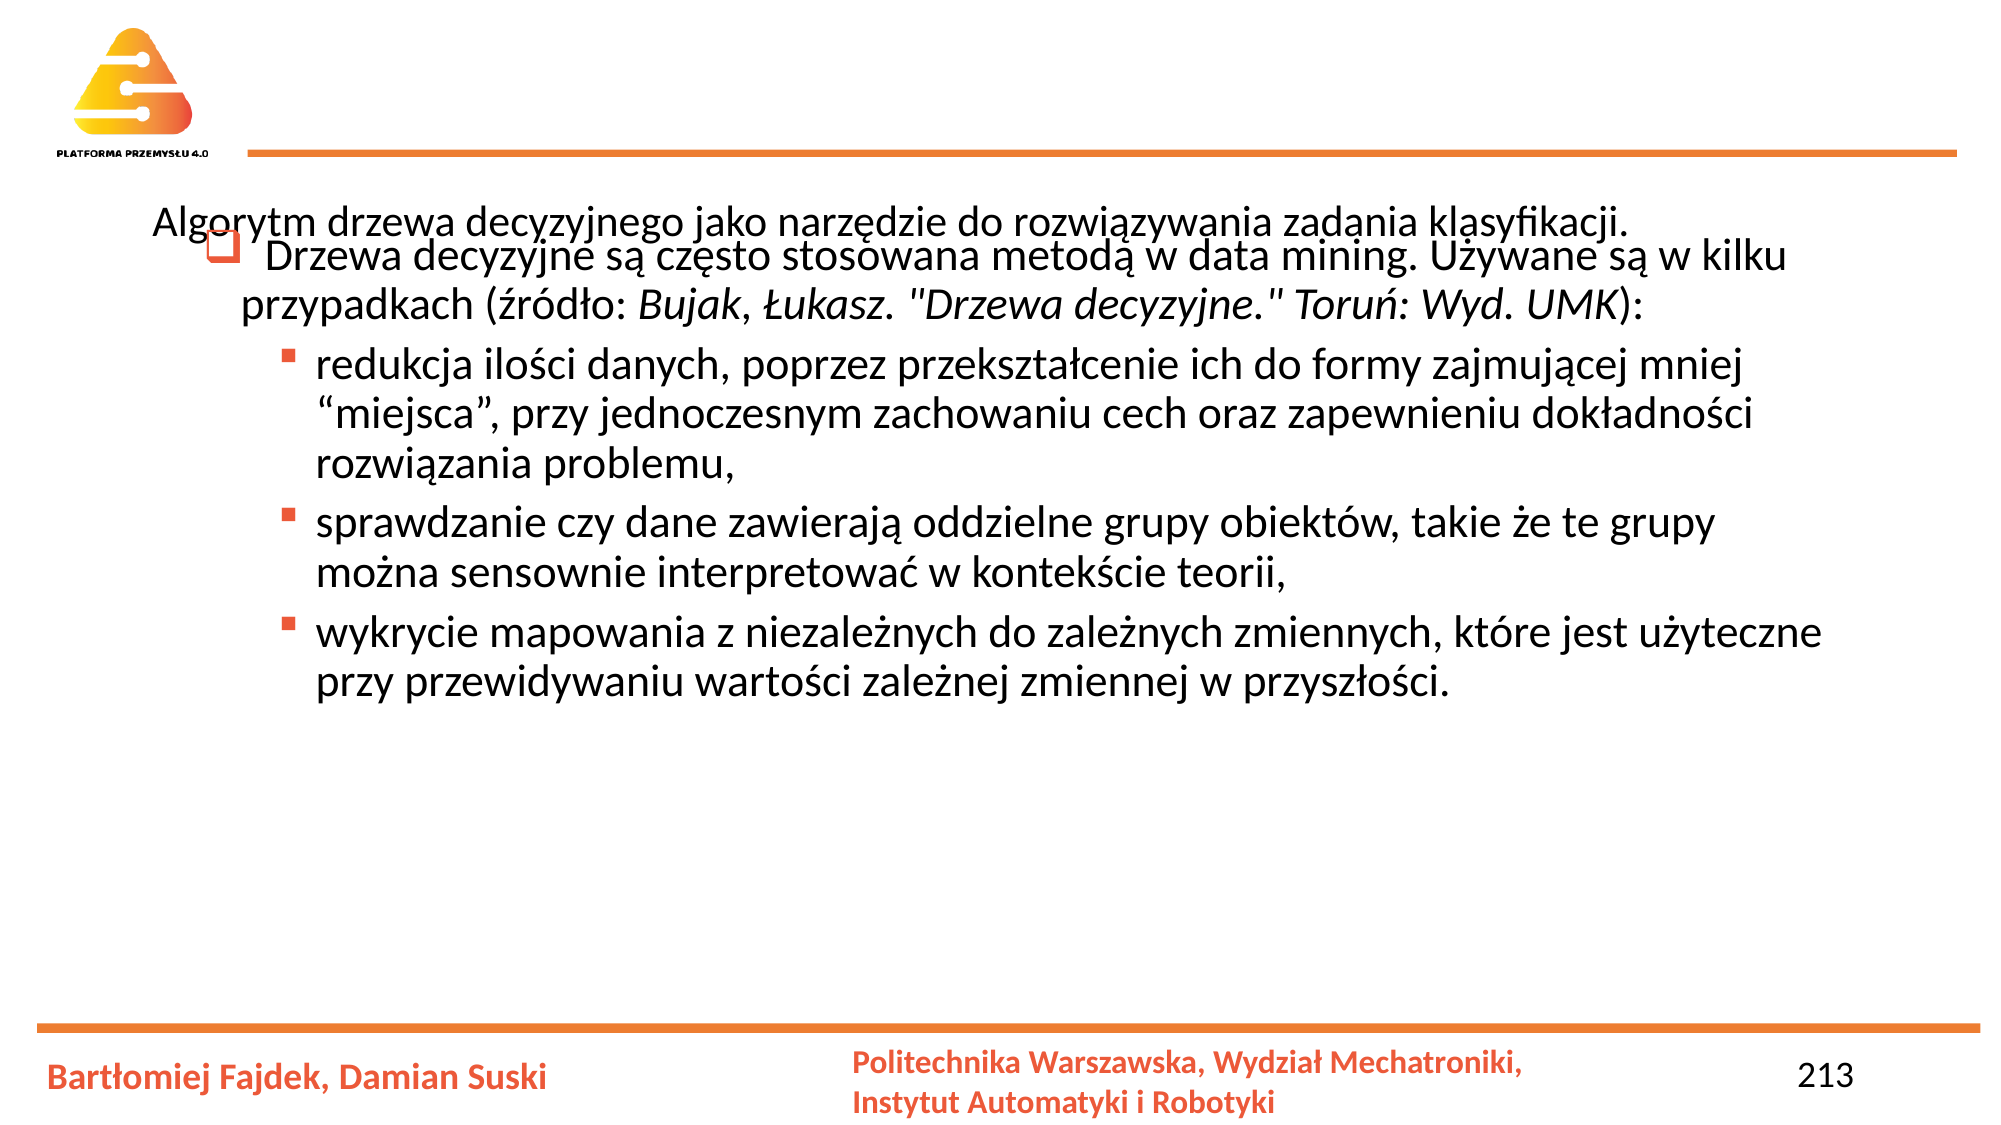

# Algorytm drzewa decyzyjnego jako narzędzie do rozwiązywania zadania klasyfikacji.
  Drzewa decyzyjne są często stosowana metodą w data mining. Używane są w kilku przypadkach (źródło: Bujak, Łukasz. "Drzewa decyzyjne." Toruń: Wyd. UMK):
redukcja ilości danych, poprzez przekształcenie ich do formy zajmującej mniej “miejsca”, przy jednoczesnym zachowaniu cech oraz zapewnieniu dokładności rozwiązania problemu,
sprawdzanie czy dane zawierają oddzielne grupy obiektów, takie że te grupy można sensownie interpretować w kontekście teorii,
wykrycie mapowania z niezależnych do zależnych zmiennych, które jest użyteczne przy przewidywaniu wartości zależnej zmiennej w przyszłości.
213